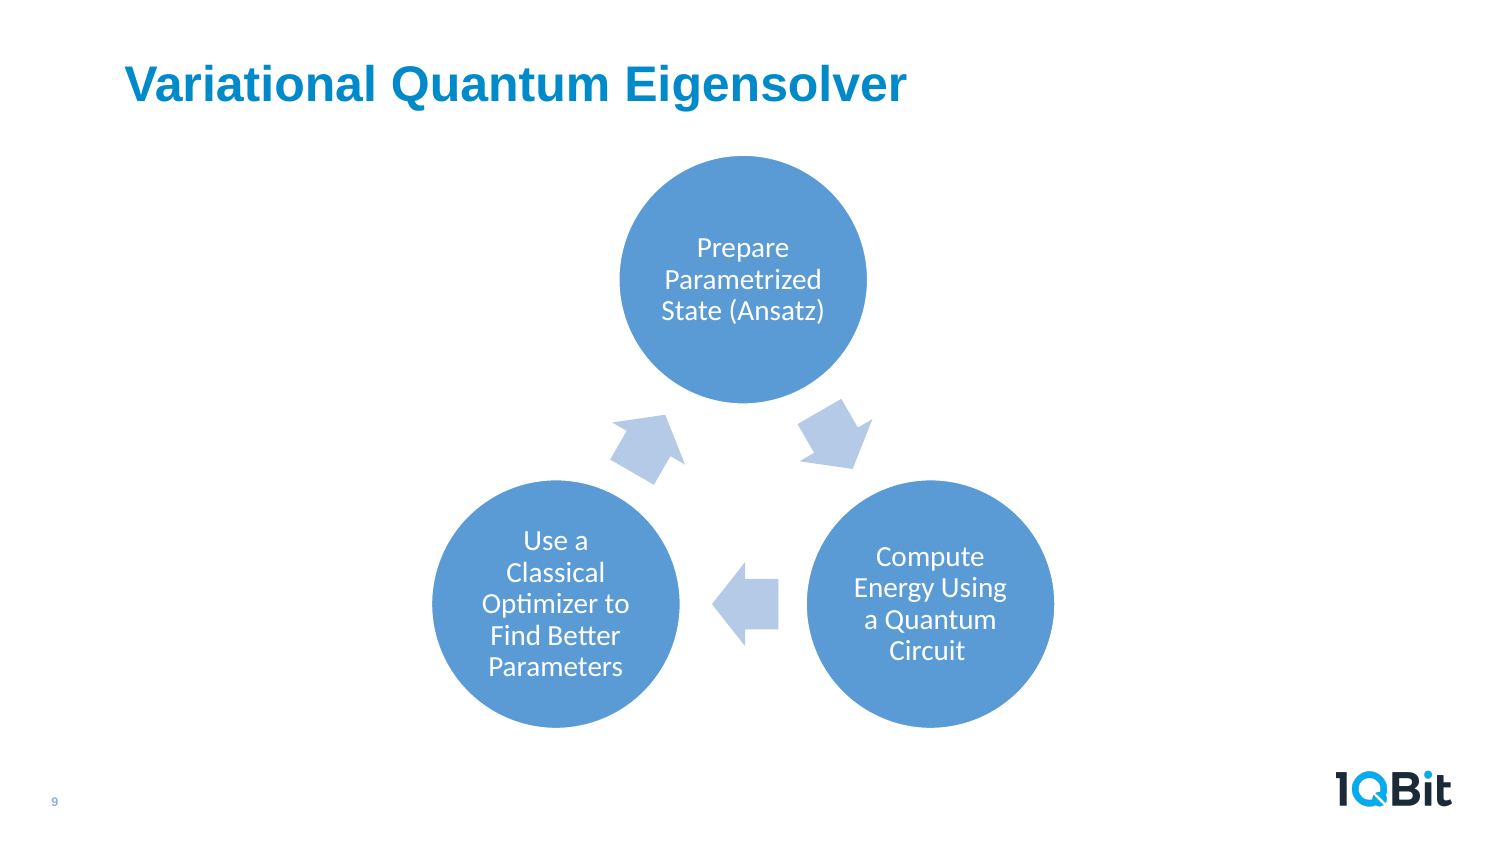

# Variational Quantum Eigensolver

Prepare Parametrized State (Ansatz)

Compute Energy Using a Quantum Circuit

Use a Classical Optimizer to Find Better Parameters

9